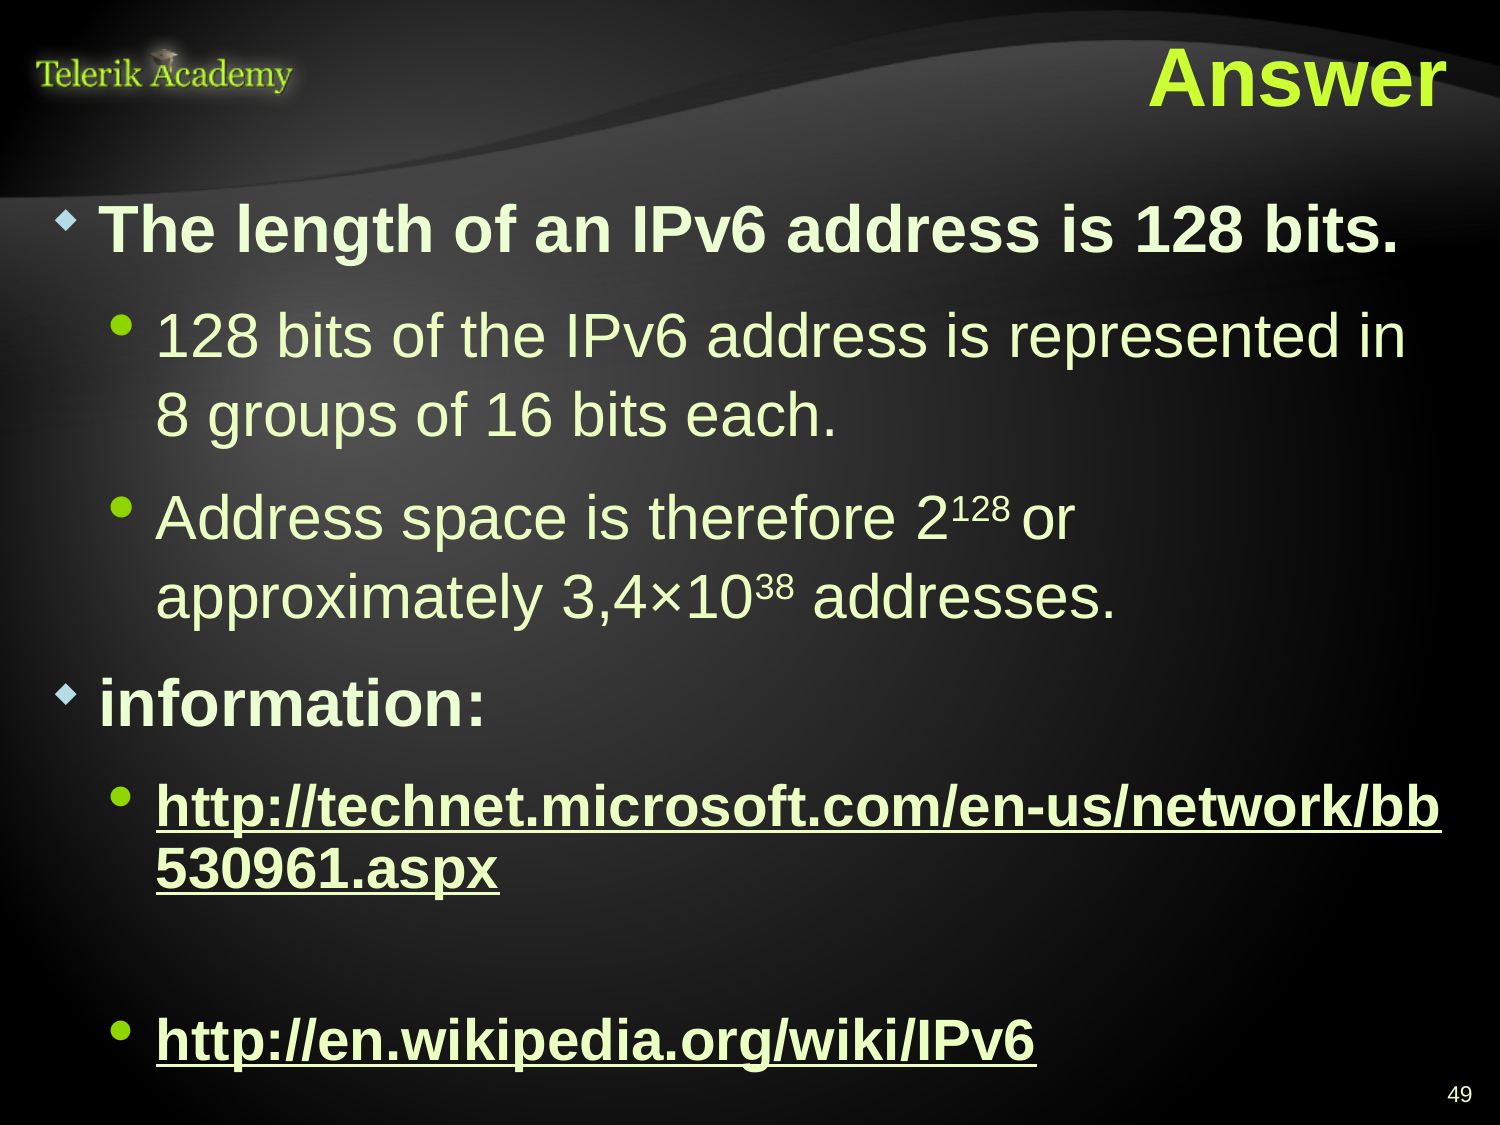

# Answer
The length of an IPv6 address is 128 bits.
128 bits of the IPv6 address is represented in 8 groups of 16 bits each.
Address space is therefore 2128 or approximately 3,4×1038 addresses.
information:
http://technet.microsoft.com/en-us/network/bb530961.aspx
http://en.wikipedia.org/wiki/IPv6

49